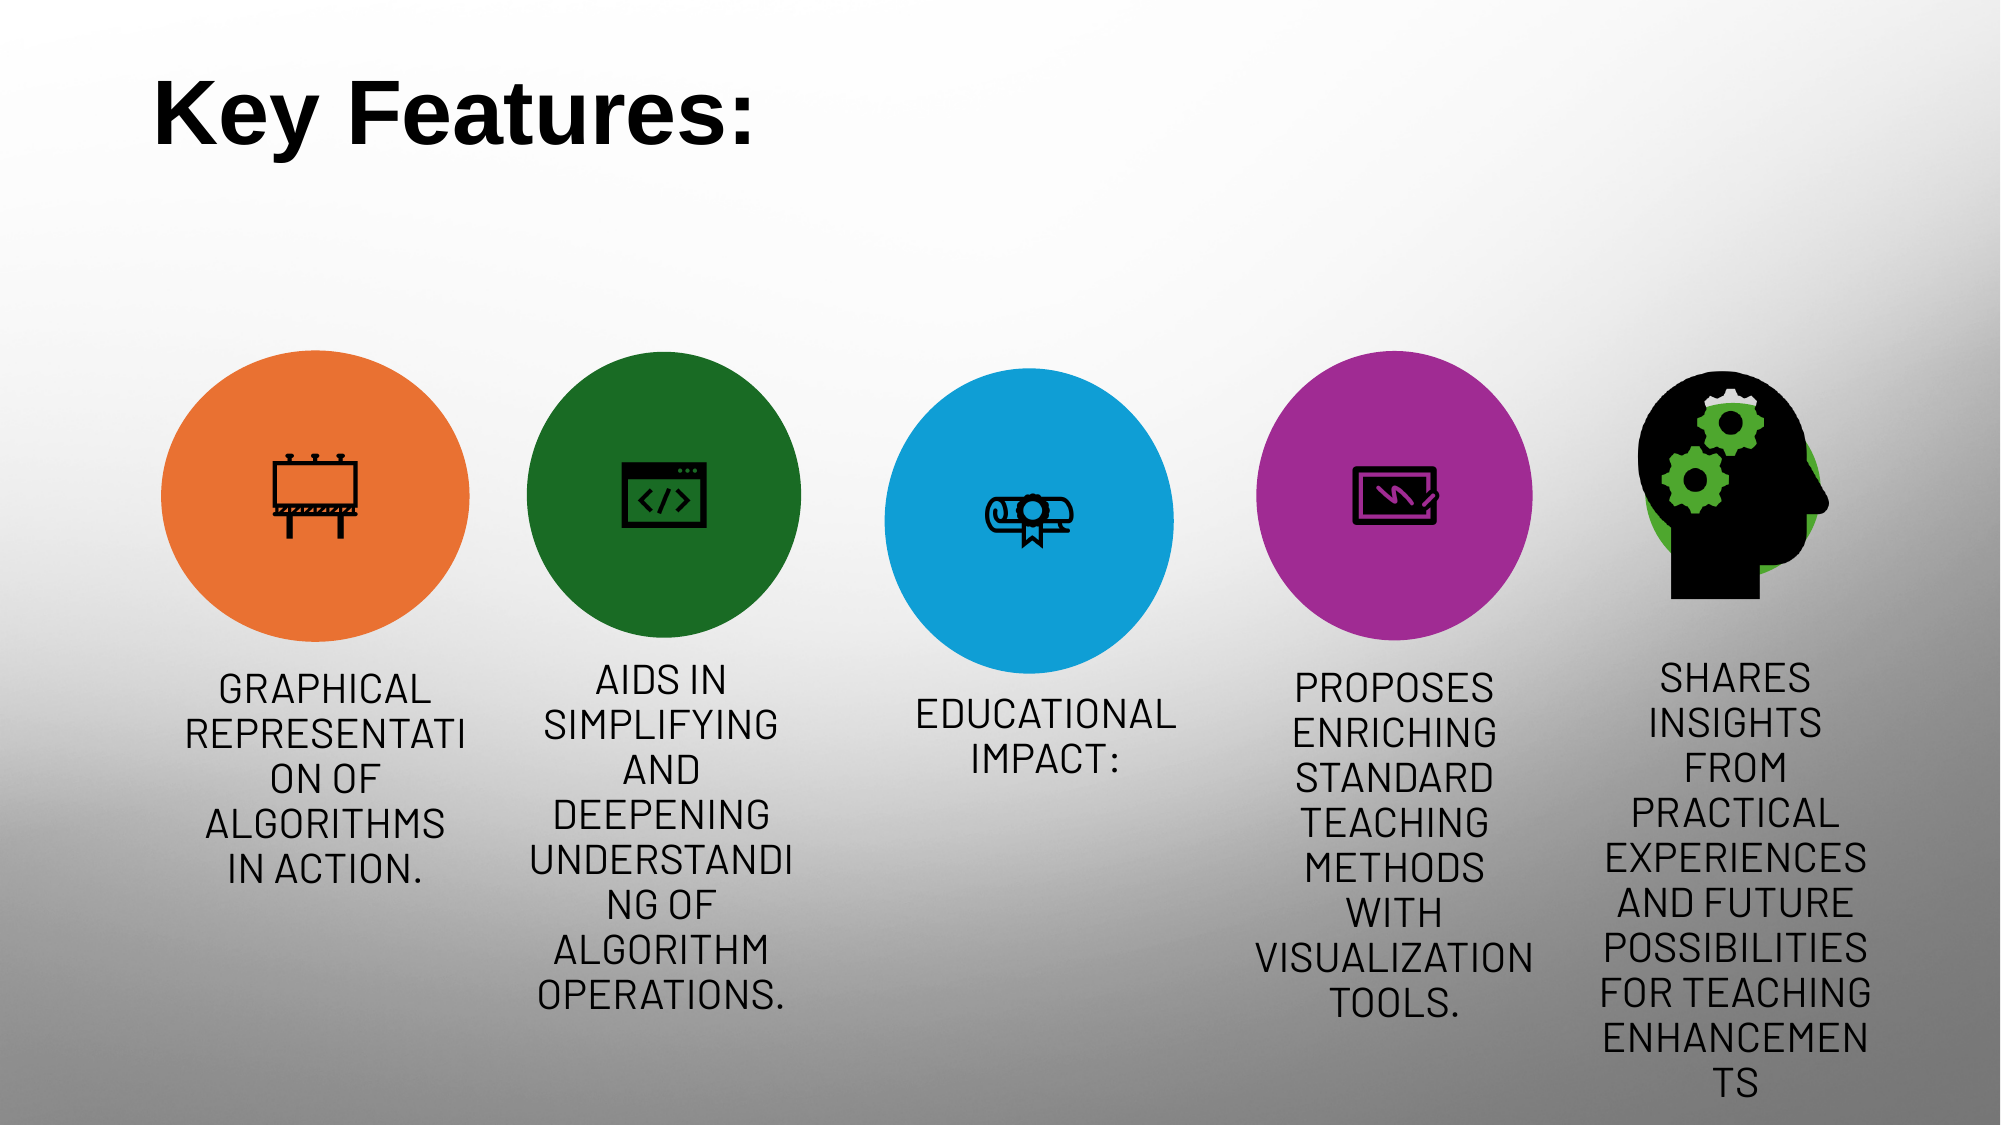

# Key Features:
Graphical representation of algorithms in action.
Aids in simplifying and deepening understanding of algorithm operations.
Educational Impact:
Proposes enriching standard teaching methods with visualization tools.
Shares insights from practical experiences and future possibilities for teaching enhancements